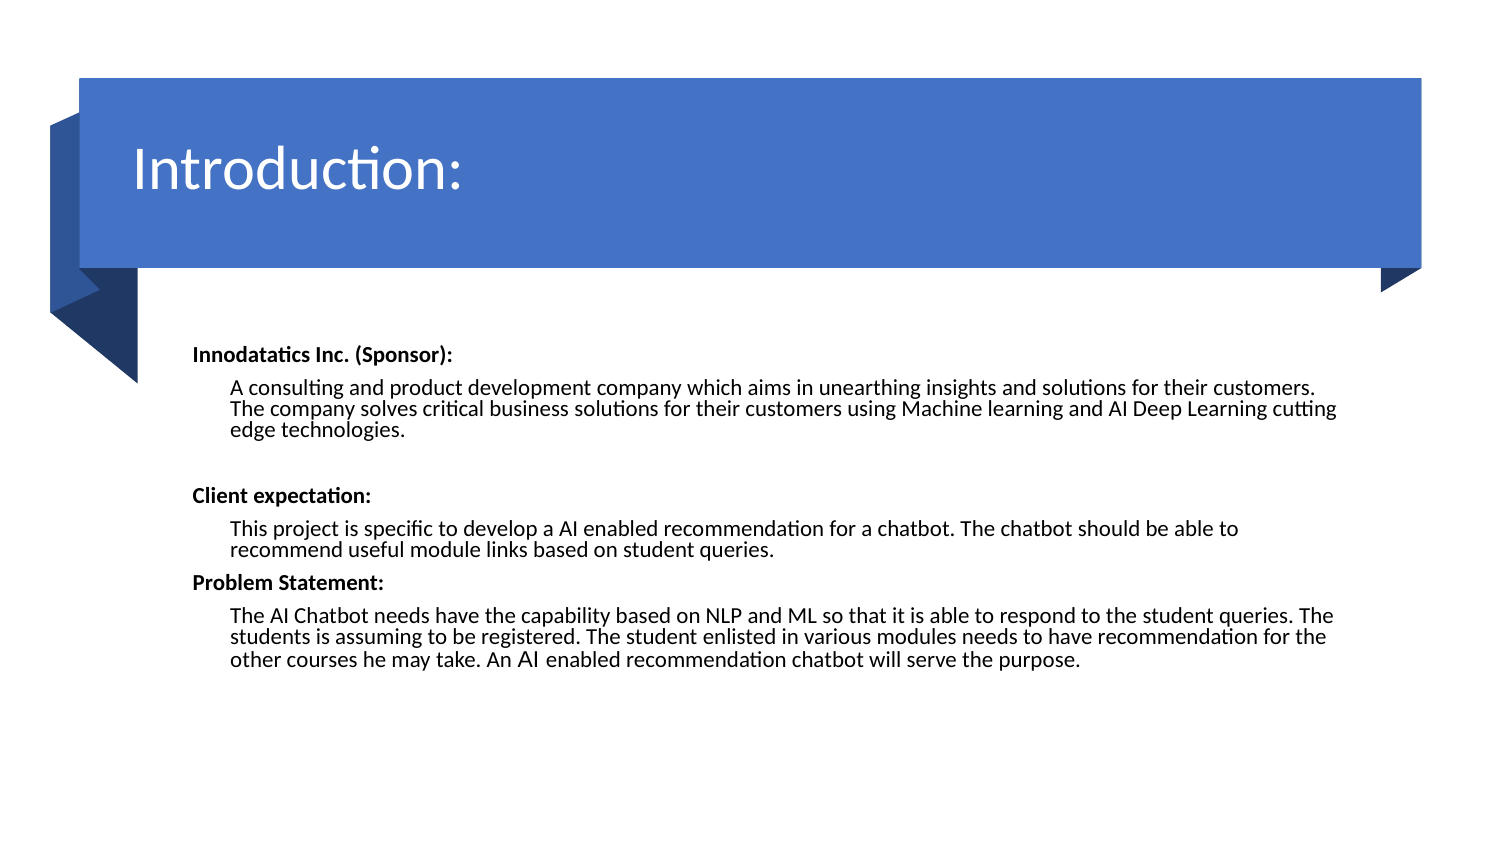

Introduction:

Innodatatics Inc. (Sponsor):
A consulting and product development company which aims in unearthing insights and solutions for their customers.  The company solves critical business solutions for their customers using Machine learning and AI Deep Learning cutting edge technologies.

Client expectation:
This project is specific to develop a AI enabled recommendation for a chatbot. The chatbot should be able to recommend useful module links based on student queries.
Problem Statement:
The AI Chatbot needs have the capability based on NLP and ML so that it is able to respond to the student queries. The students is assuming to be registered. The student enlisted in various modules needs to have recommendation for the other courses he may take. An AI enabled recommendation chatbot will serve the purpose.